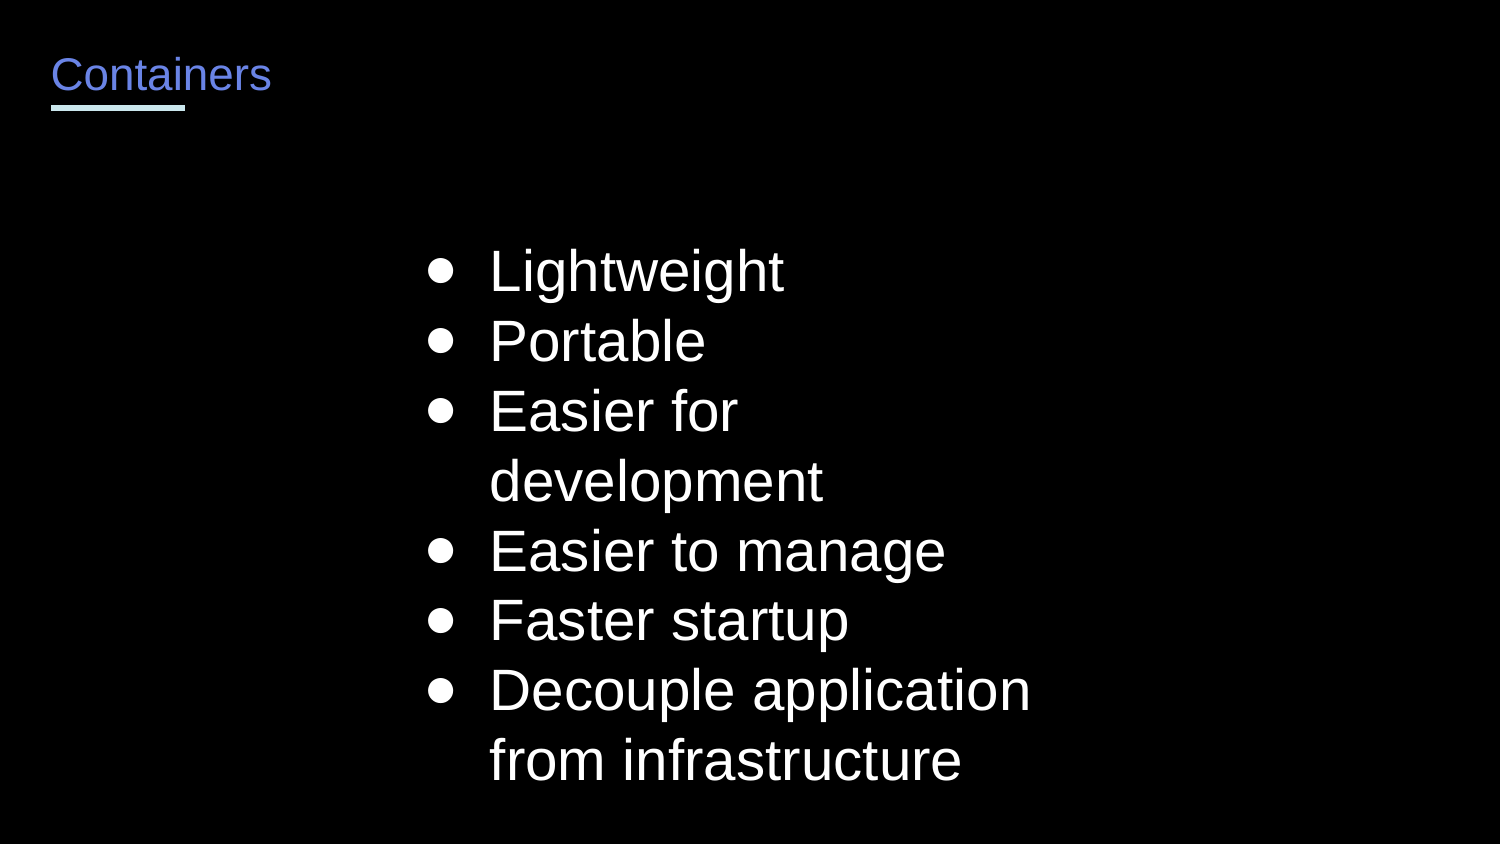

Containers
Lightweight
Portable
Easier for development
Easier to manage
Faster startup
Decouple application from infrastructure